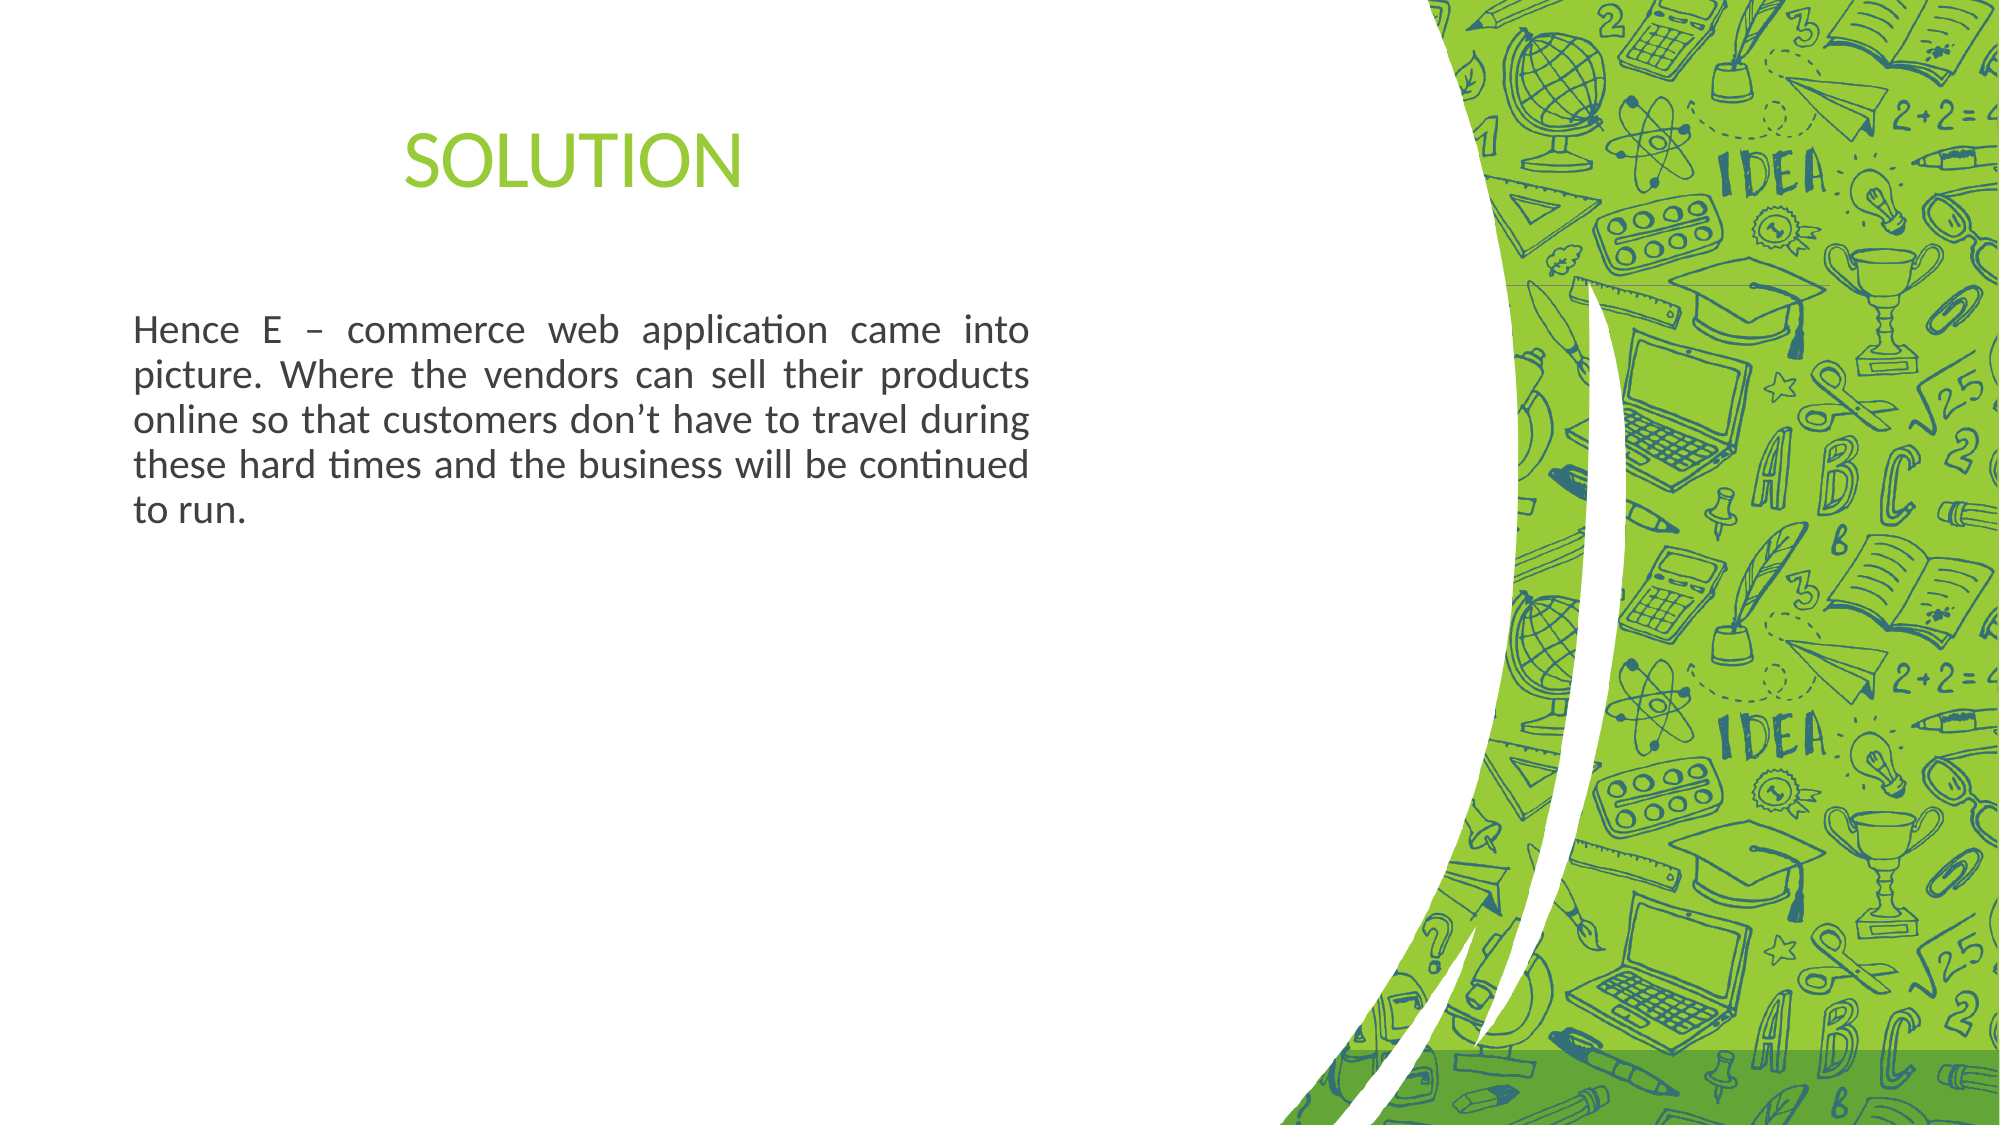

# SOLUTION
Hence E – commerce web application came into picture. Where the vendors can sell their products online so that customers don’t have to travel during these hard times and the business will be continued to run.